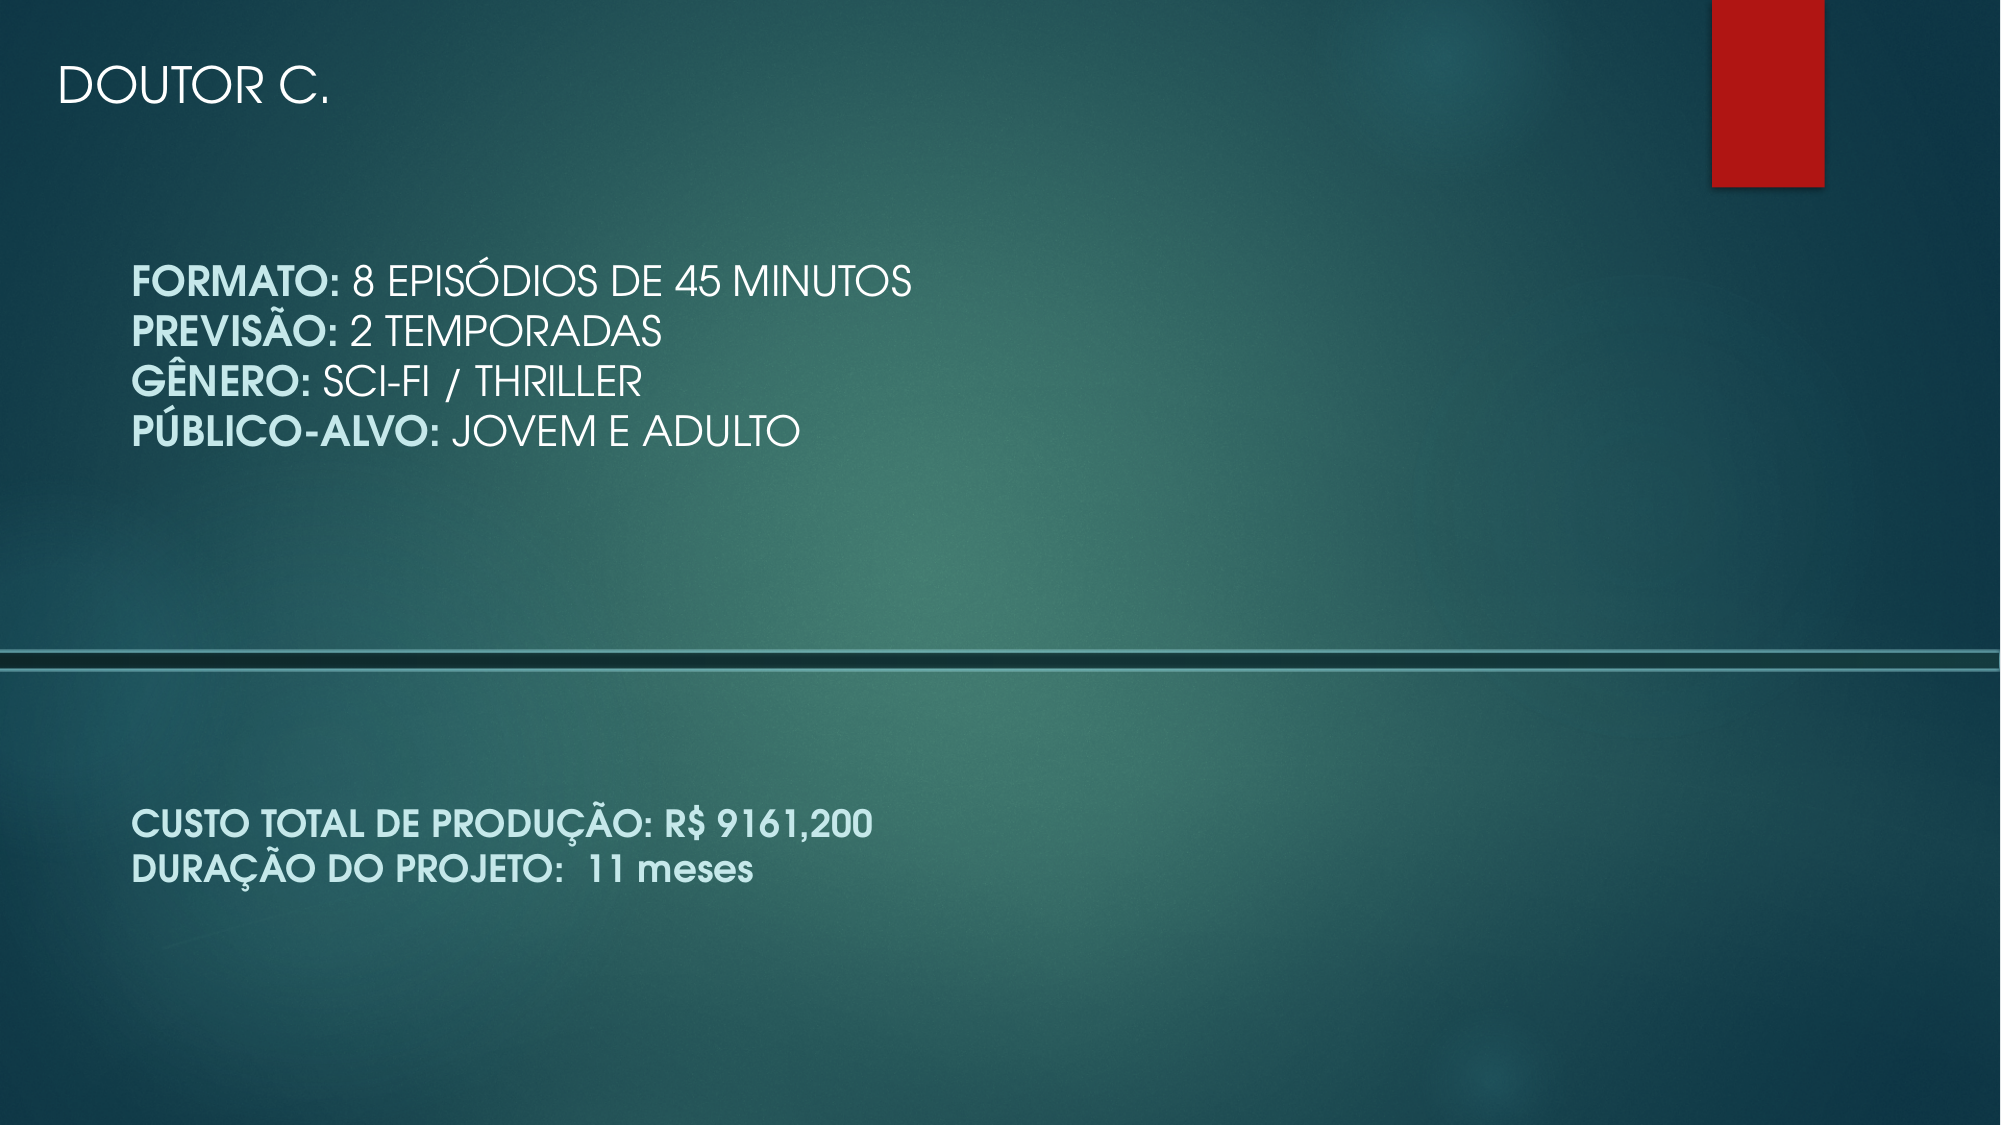

DOUTOR C.
FORMATO: 8 EPISÓDIOS DE 45 MINUTOS
PREVISÃO: 2 TEMPORADAS
GÊNERO: SCI-FI / THRILLER
PÚBLICO-ALVO: JOVEM E ADULTO

CUSTO TOTAL DE PRODUÇÃO: R$ 9161,200
DURAÇÃO DO PROJETO:  11 meses